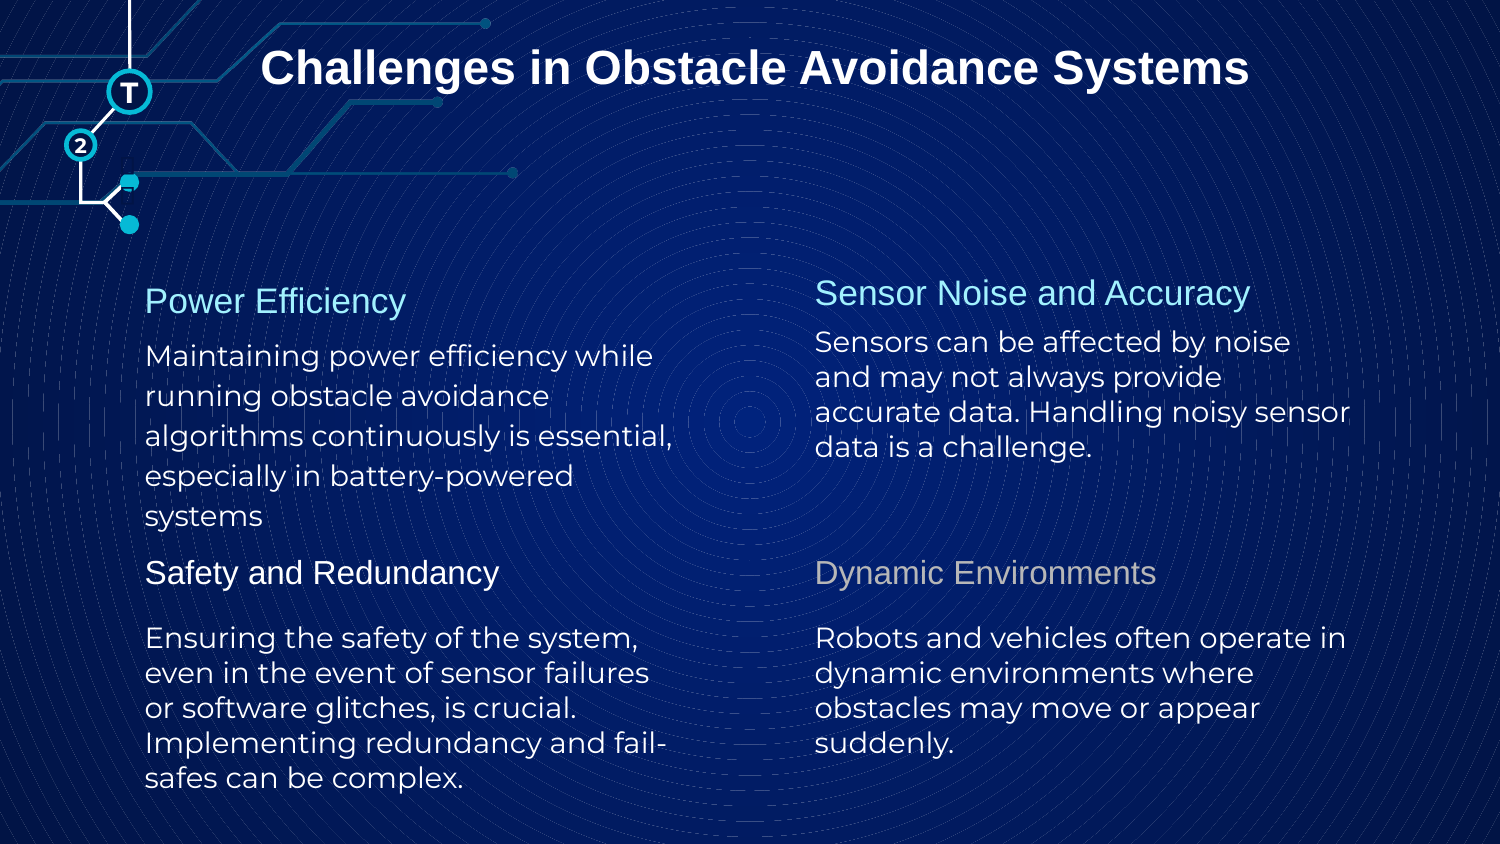

# Challenges in Obstacle Avoidance Systems

T
2
🠺

🠺
Power Efficiency
Sensor Noise and Accuracy
Sensors can be affected by noise and may not always provide accurate data. Handling noisy sensor data is a challenge.
Maintaining power efficiency while running obstacle avoidance algorithms continuously is essential, especially in battery-powered systems

Safety and Redundancy
Dynamic Environments
Ensuring the safety of the system, even in the event of sensor failures or software glitches, is crucial. Implementing redundancy and fail-safes can be complex.
Robots and vehicles often operate in dynamic environments where obstacles may move or appear suddenly.